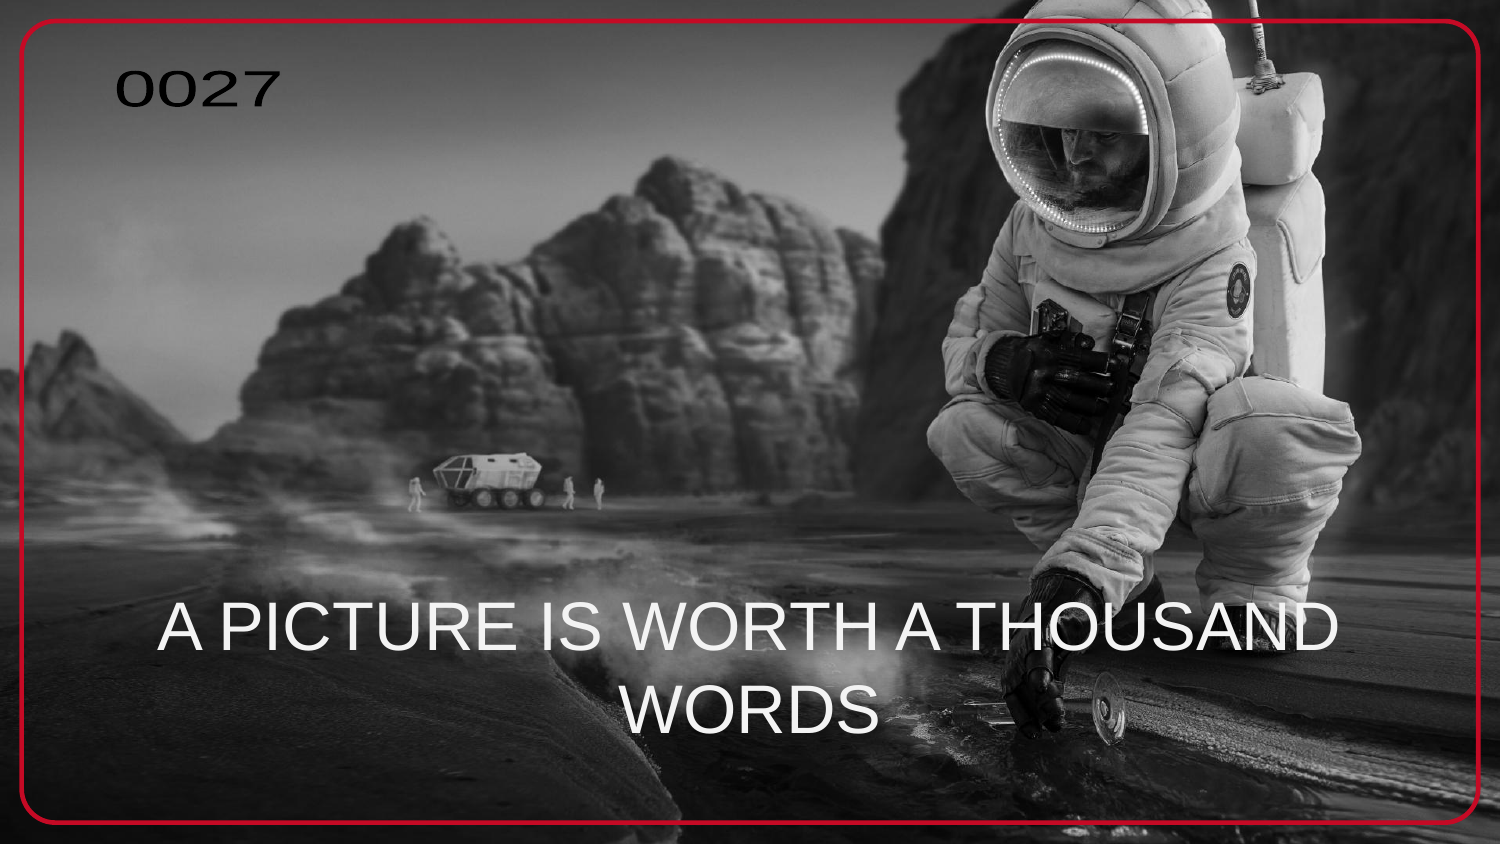

0027
# A PICTURE IS WORTH A THOUSAND WORDS